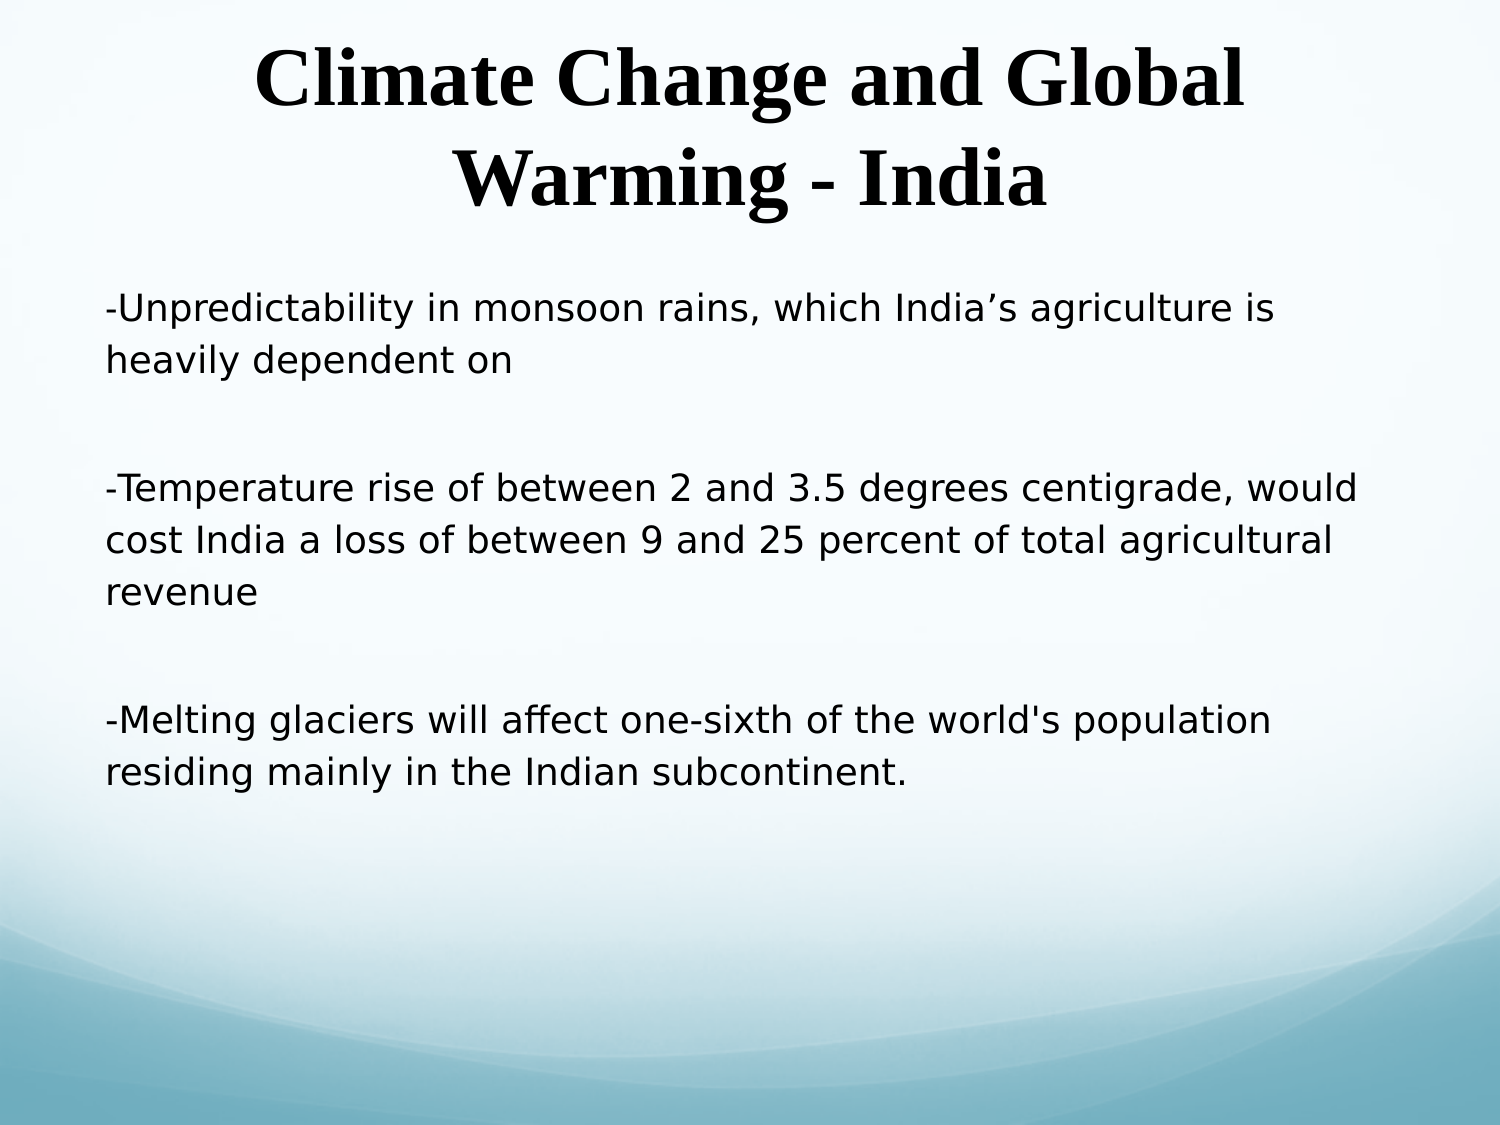

# Climate Change and Global Warming - India
-Unpredictability in monsoon rains, which India’s agriculture is heavily dependent on

-Temperature rise of between 2 and 3.5 degrees centigrade, would cost India a loss of between 9 and 25 percent of total agricultural revenue

-Melting glaciers will affect one-sixth of the world's population residing mainly in the Indian subcontinent.